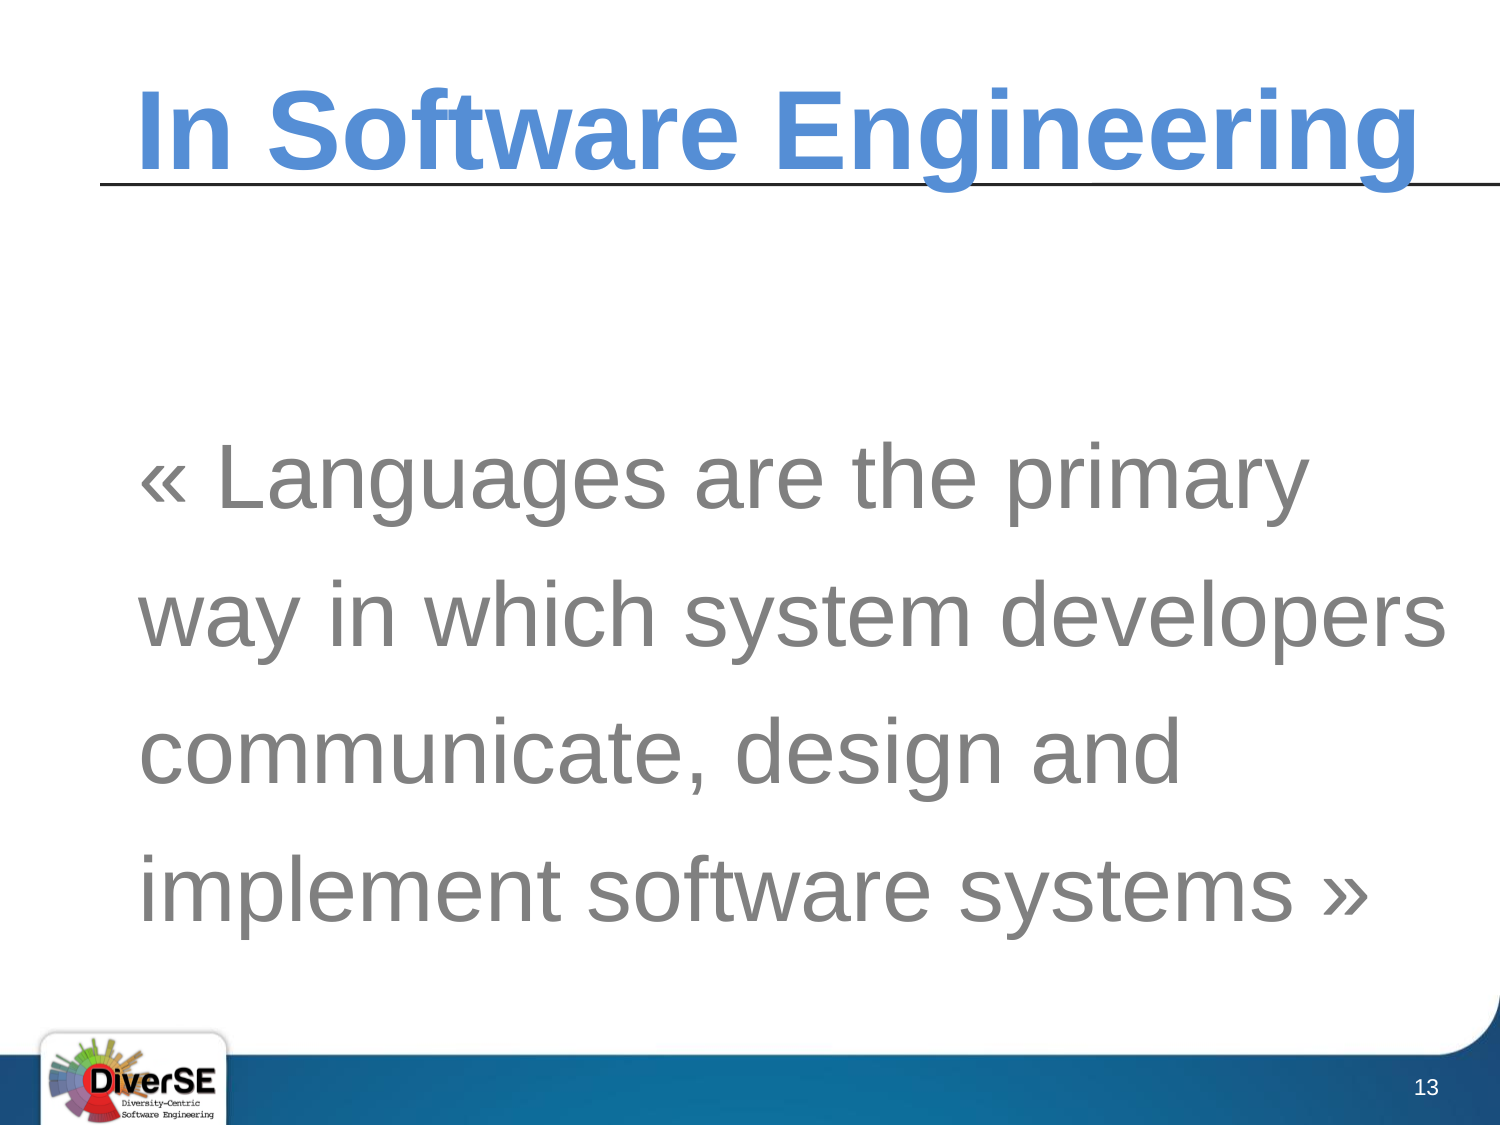

13
# In Software Engineering
« Languages are the primary way in which system developers communicate, design and implement software systems »